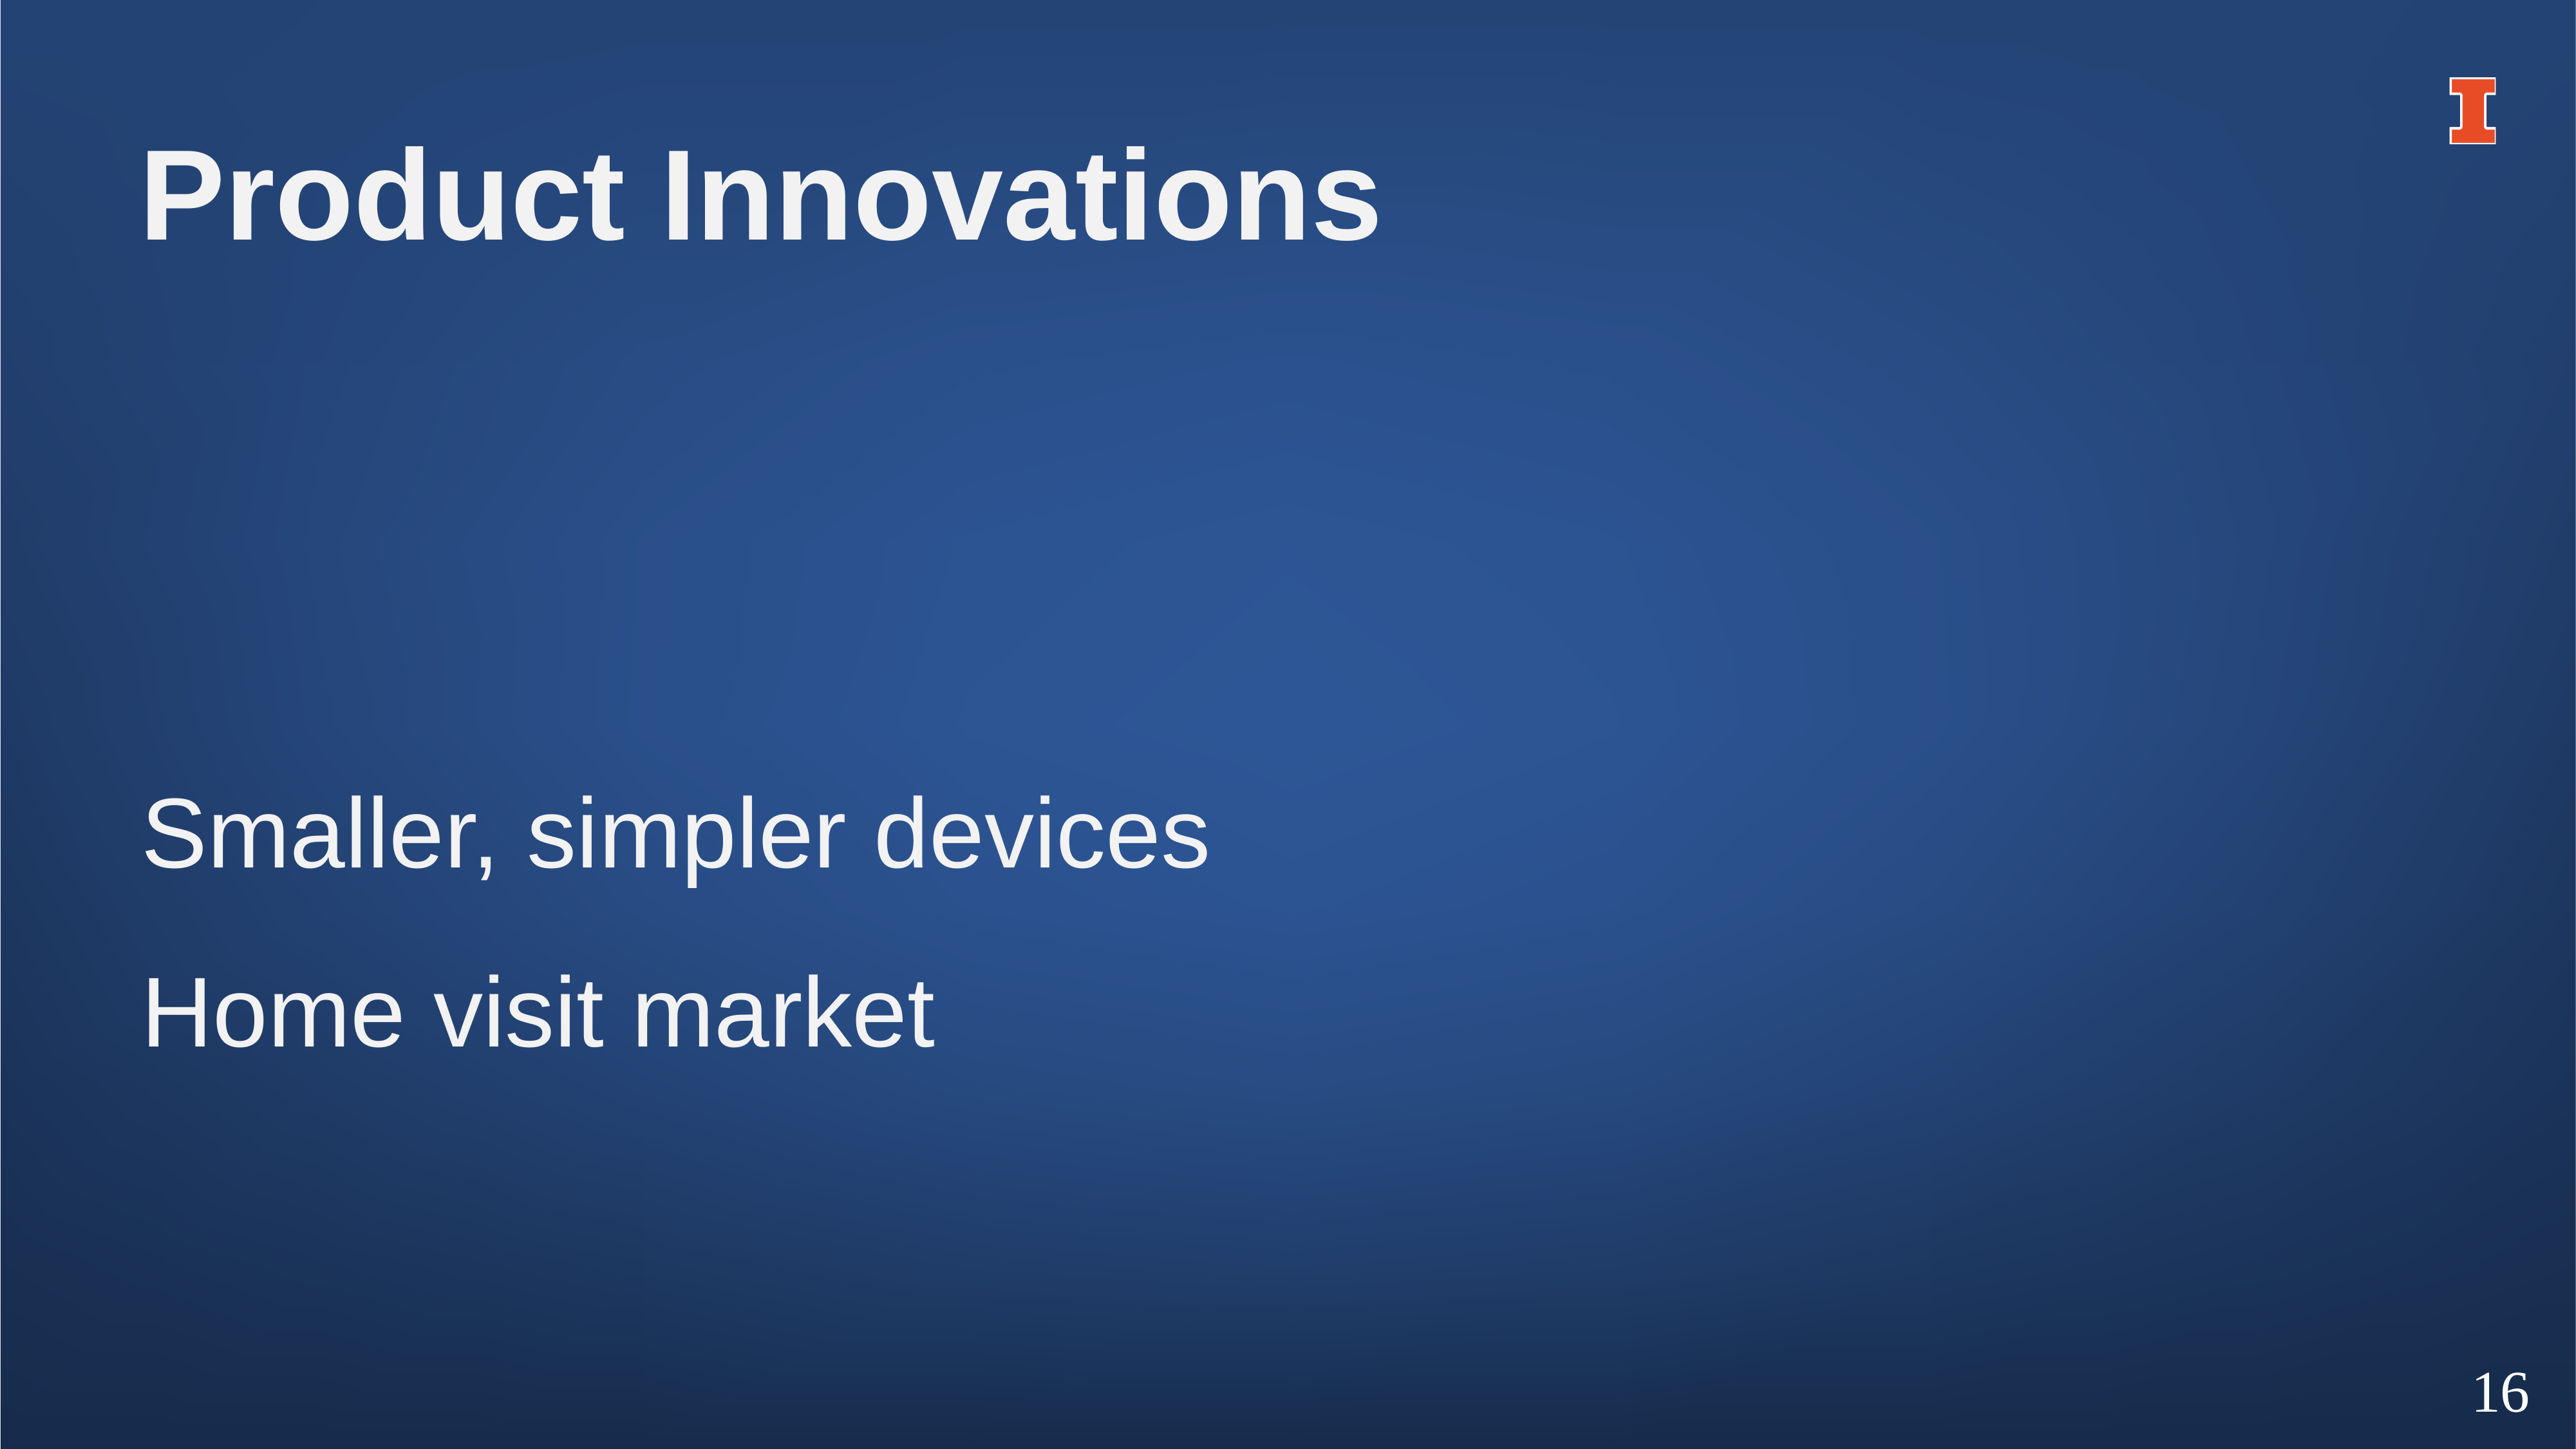

# Product Innovations
Smaller, simpler devices
Home visit market